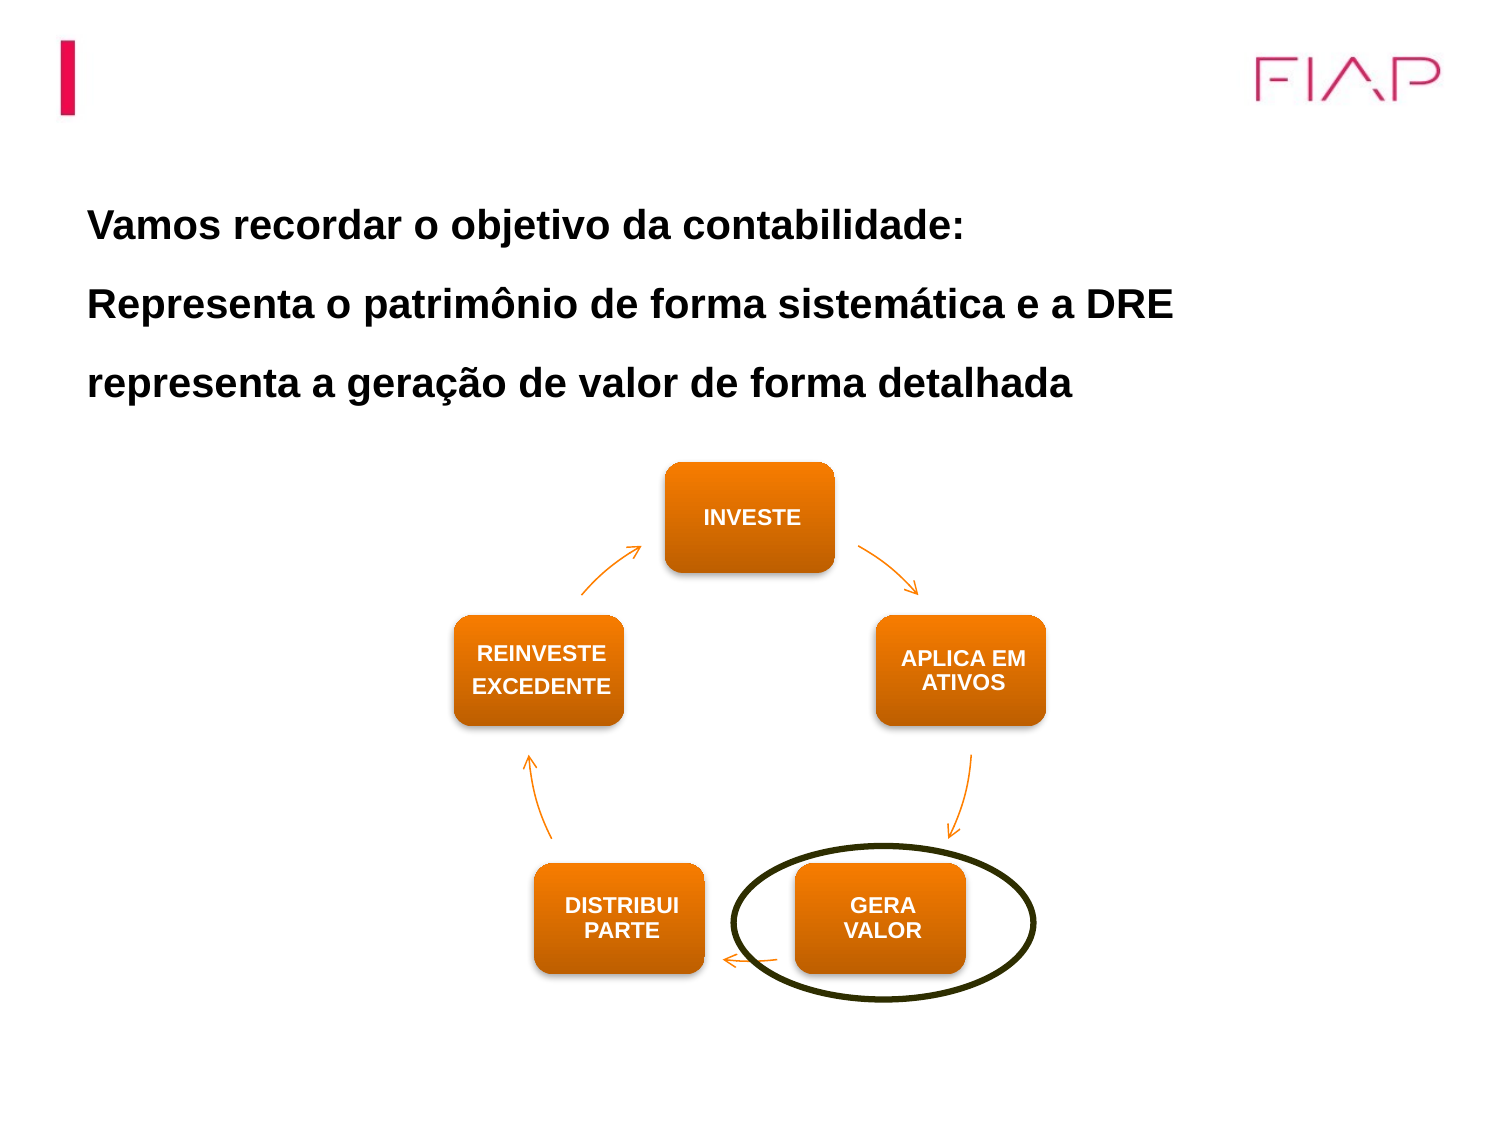

Vamos recordar o objetivo da contabilidade:
Representa o patrimônio de forma sistemática e a DRE representa a geração de valor de forma detalhada
INVESTE
APLICA EM ATIVOS
GERA VALOR
DISTRIBUI PARTE
REINVESTE
EXCEDENTE